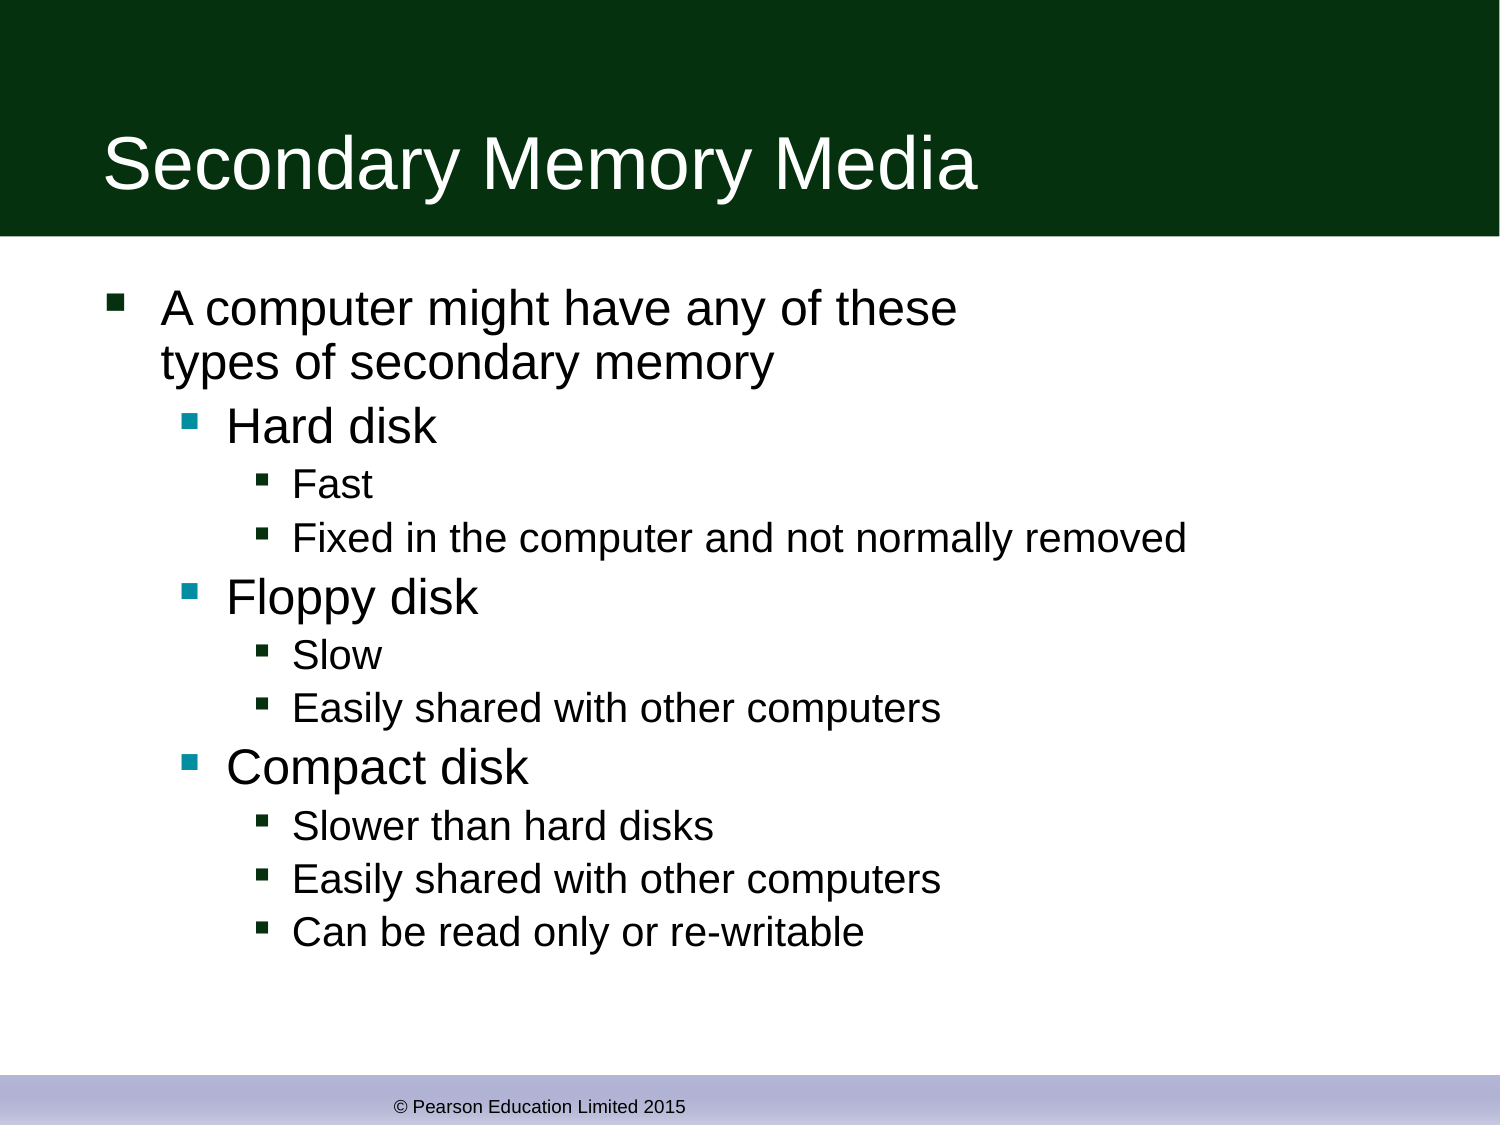

# Secondary Memory Media
A computer might have any of these
types of secondary memory
Hard disk
Fast
Fixed in the computer and not normally removed
Floppy disk
Slow
Easily shared with other computers
Compact disk
Slower than hard disks
Easily shared with other computers
Can be read only or re-writable